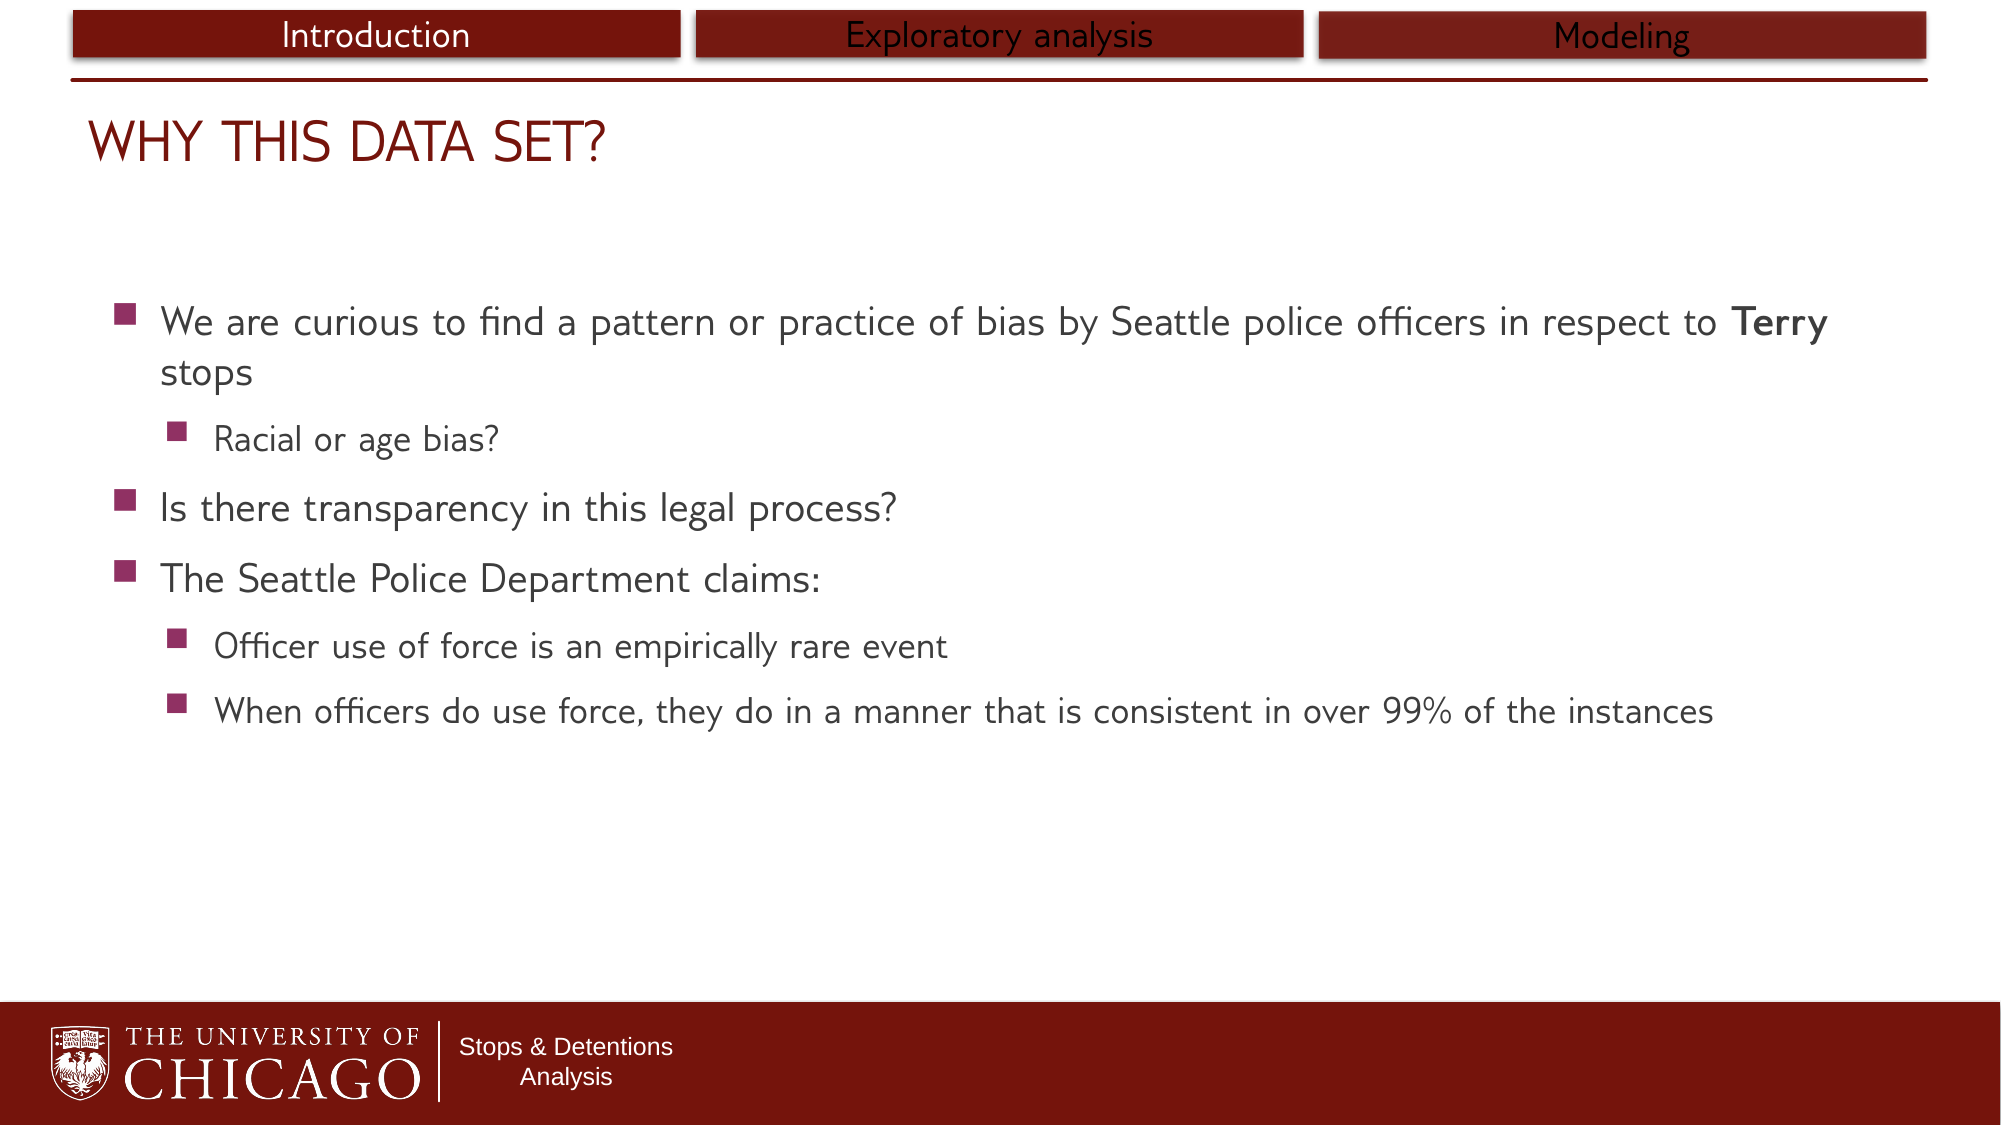

# WHY THIS DATA SET?
We are curious to find a pattern or practice of bias by Seattle police officers in respect to Terry stops
Racial or age bias?
Is there transparency in this legal process?
The Seattle Police Department claims:
Officer use of force is an empirically rare event
When officers do use force, they do in a manner that is consistent in over 99% of the instances